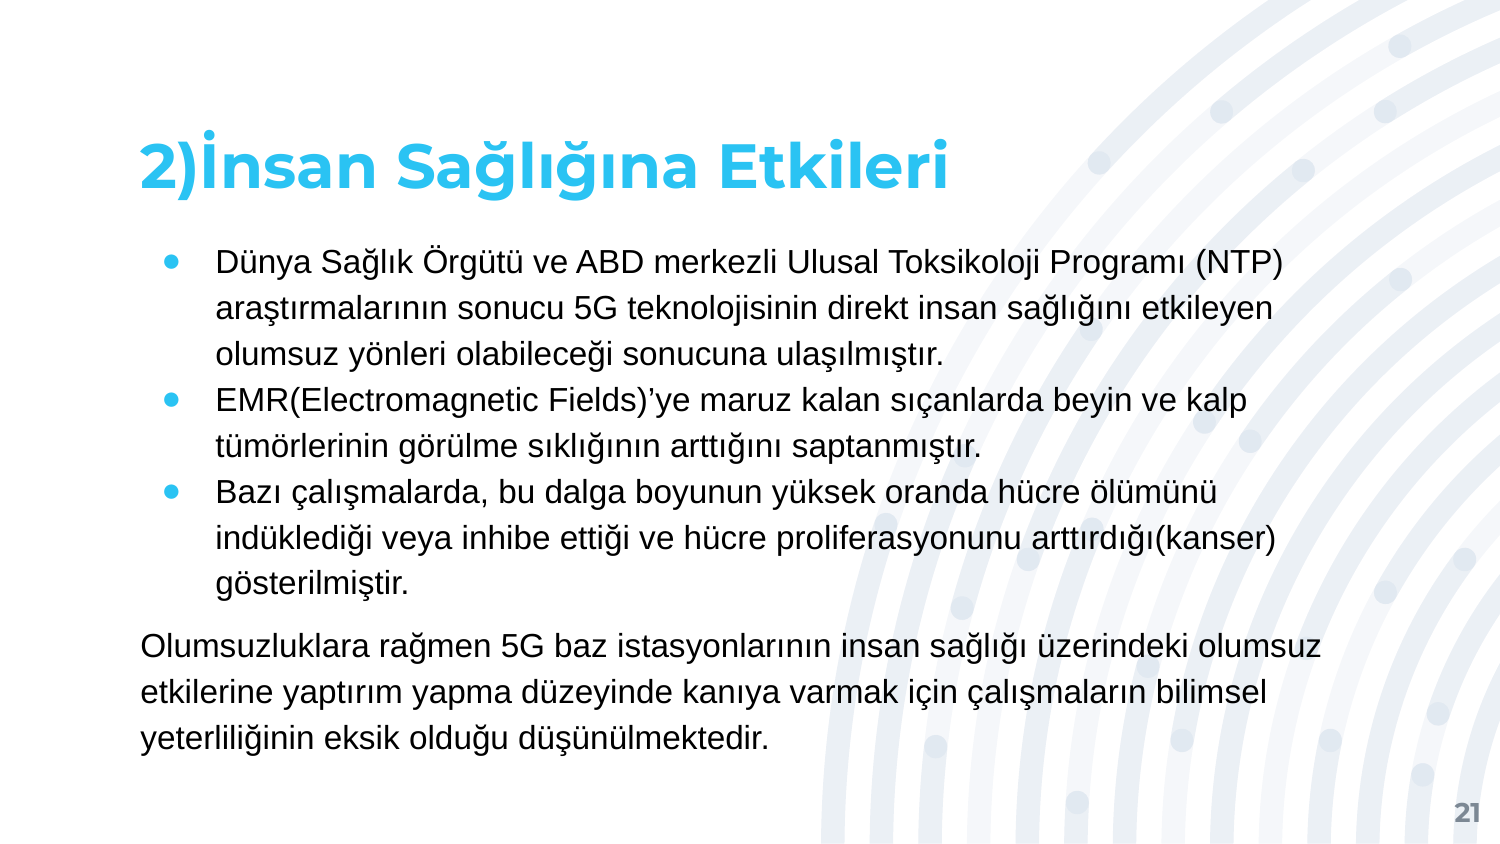

# 2)İnsan Sağlığına Etkileri
Dünya Sağlık Örgütü ve ABD merkezli Ulusal Toksikoloji Programı (NTP) araştırmalarının sonucu 5G teknolojisinin direkt insan sağlığını etkileyen olumsuz yönleri olabileceği sonucuna ulaşılmıştır.
EMR(Electromagnetic Fields)’ye maruz kalan sıçanlarda beyin ve kalp tümörlerinin görülme sıklığının arttığını saptanmıştır.
Bazı çalışmalarda, bu dalga boyunun yüksek oranda hücre ölümünü indüklediği veya inhibe ettiği ve hücre proliferasyonunu arttırdığı(kanser) gösterilmiştir.
Olumsuzluklara rağmen 5G baz istasyonlarının insan sağlığı üzerindeki olumsuz etkilerine yaptırım yapma düzeyinde kanıya varmak için çalışmaların bilimsel yeterliliğinin eksik olduğu düşünülmektedir.
21